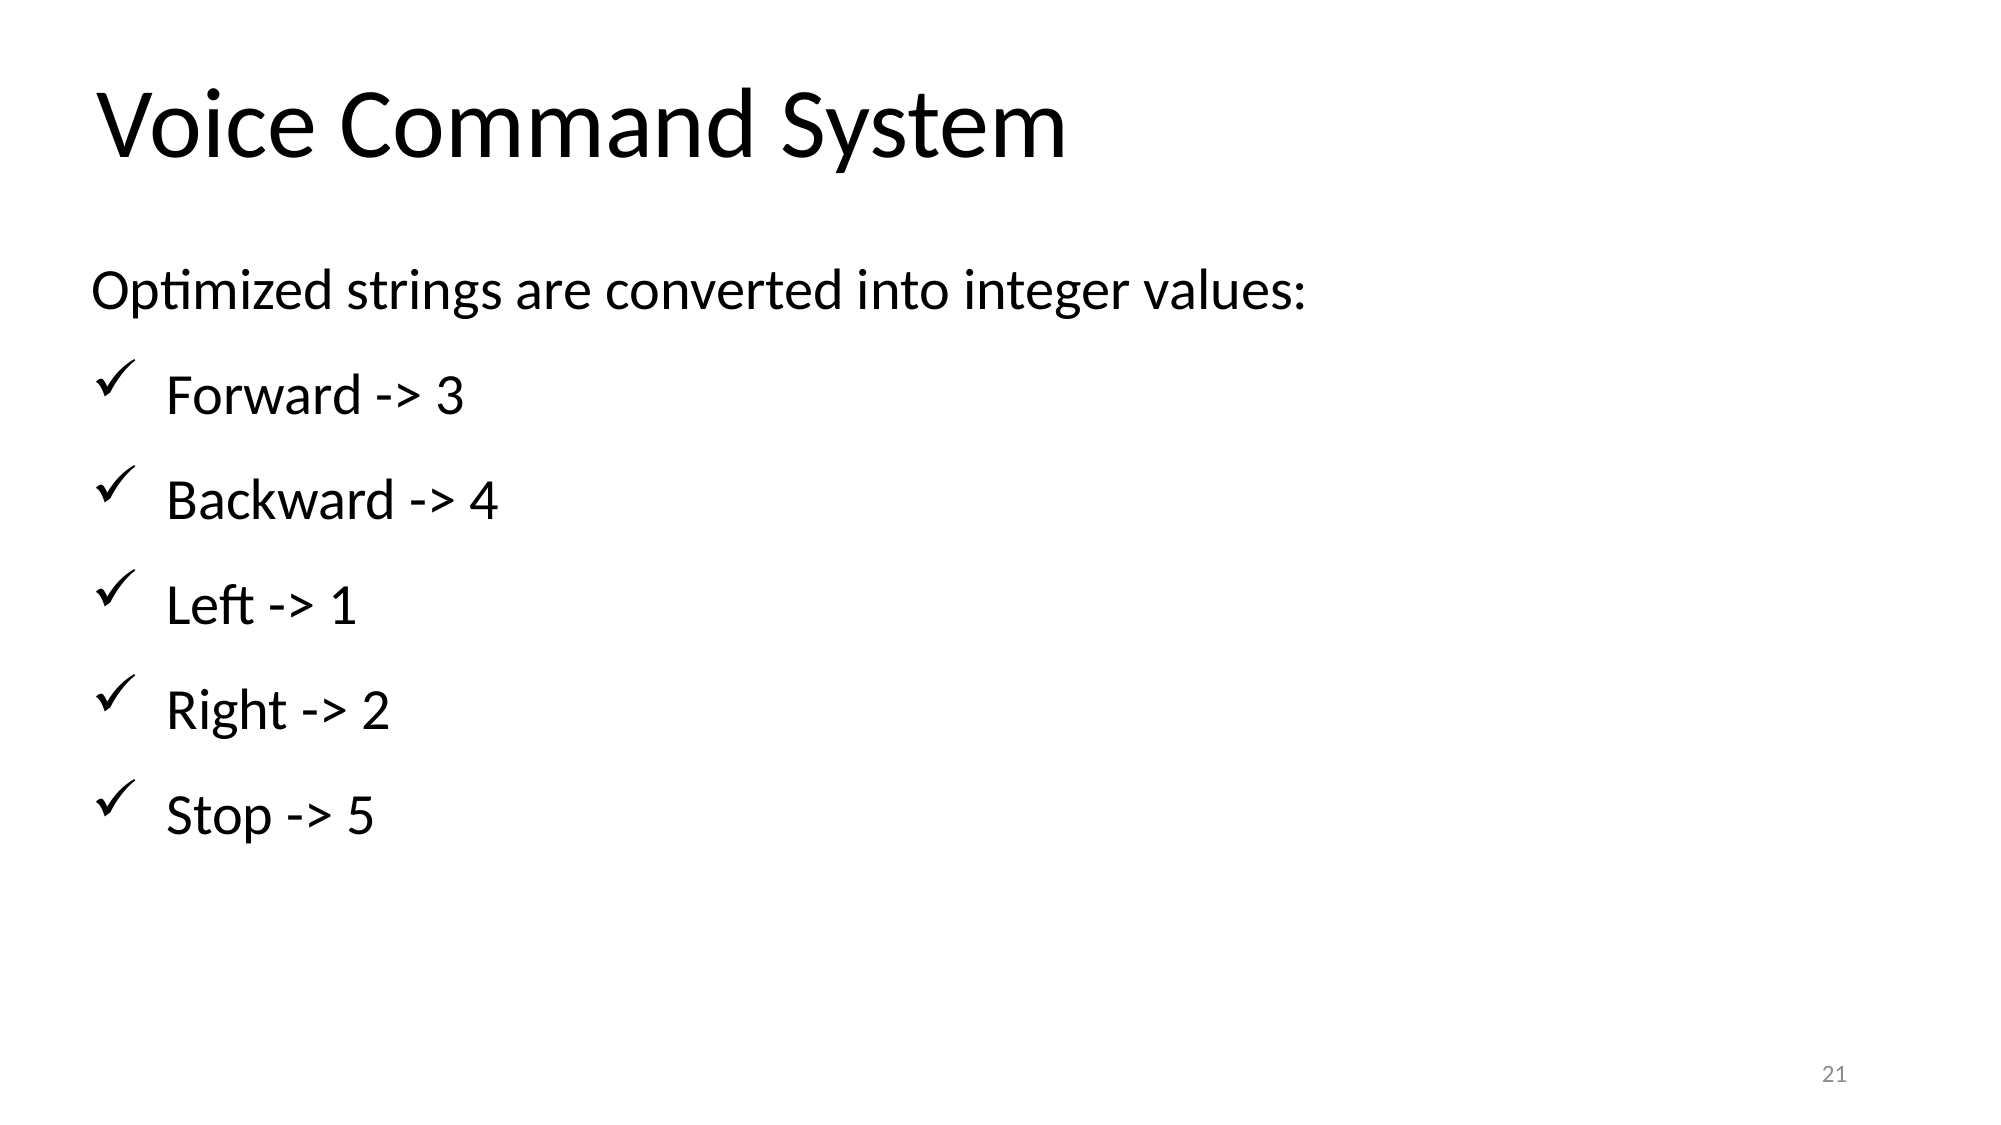

Voice Command System
Optimized strings are converted into integer values:
Forward -> 3
Backward -> 4
Left -> 1
Right -> 2
Stop -> 5
21